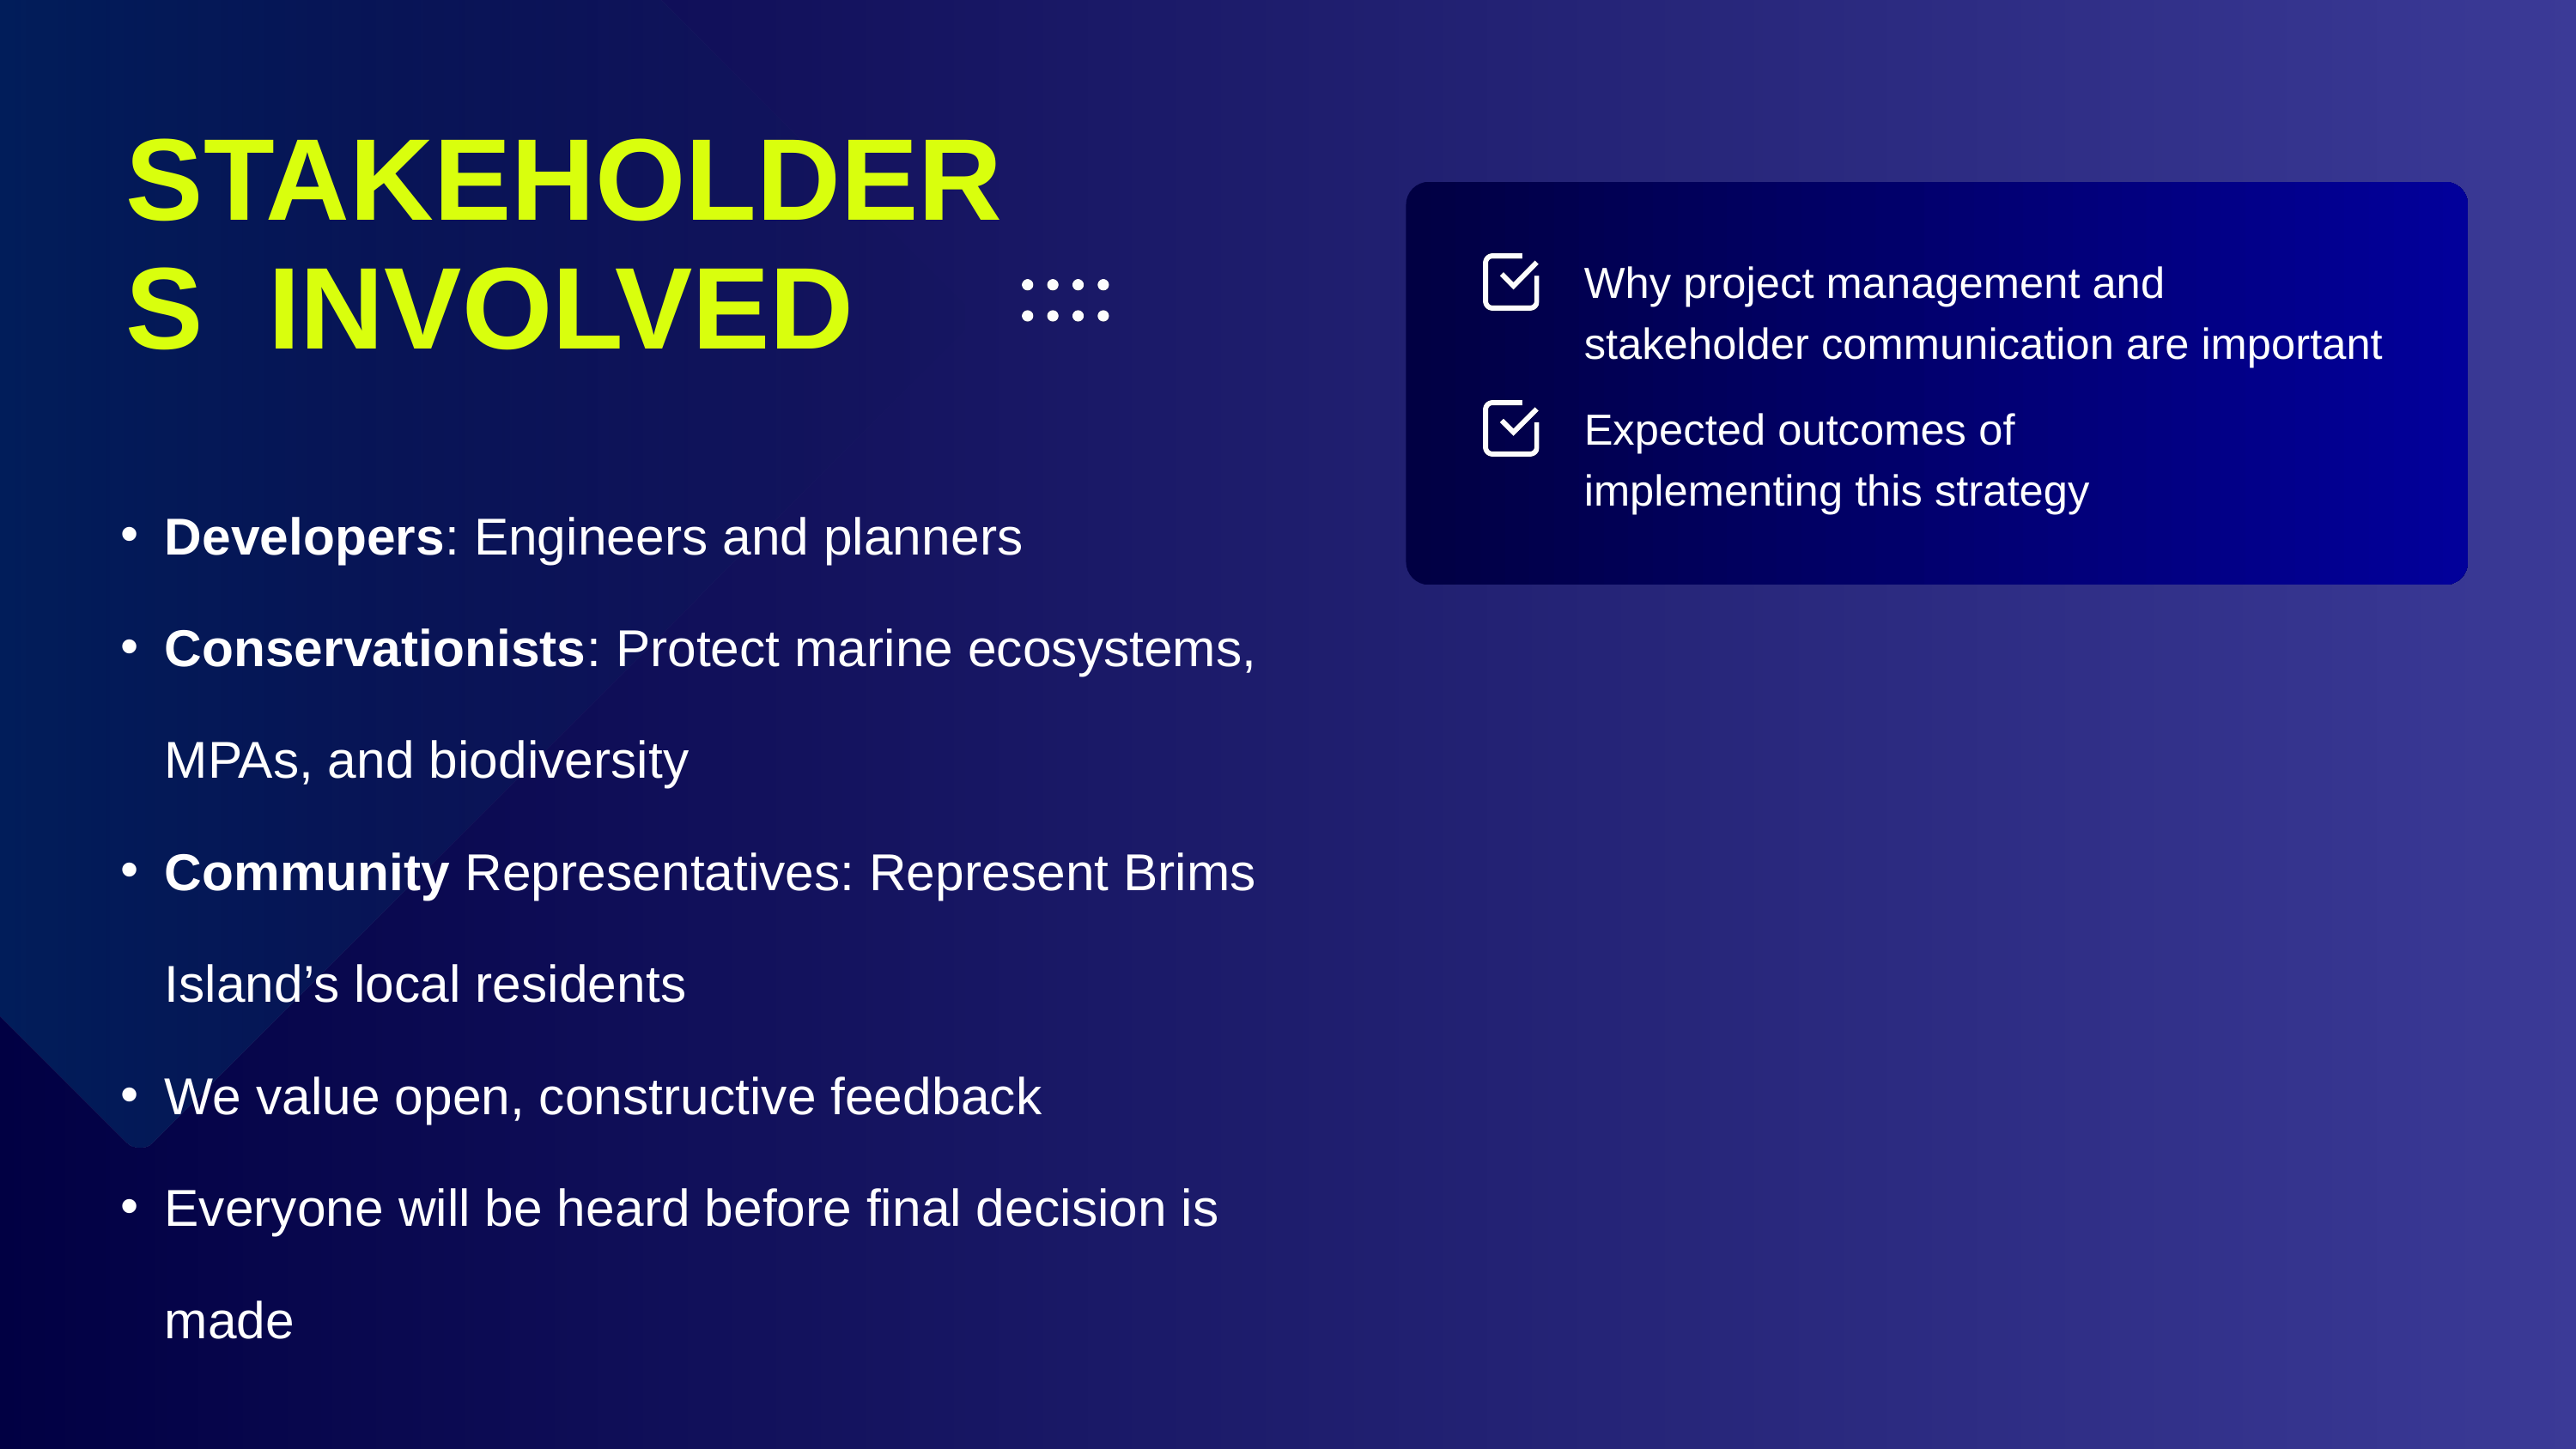

STAKEHOLDERS  INVOLVED

Why project management and stakeholder communication are important

Expected outcomes of implementing this strategy

Developers: Engineers and planners
Conservationists: Protect marine ecosystems, MPAs, and biodiversity
Community Representatives: Represent Brims Island’s local residents
We value open, constructive feedback
Everyone will be heard before final decision is made